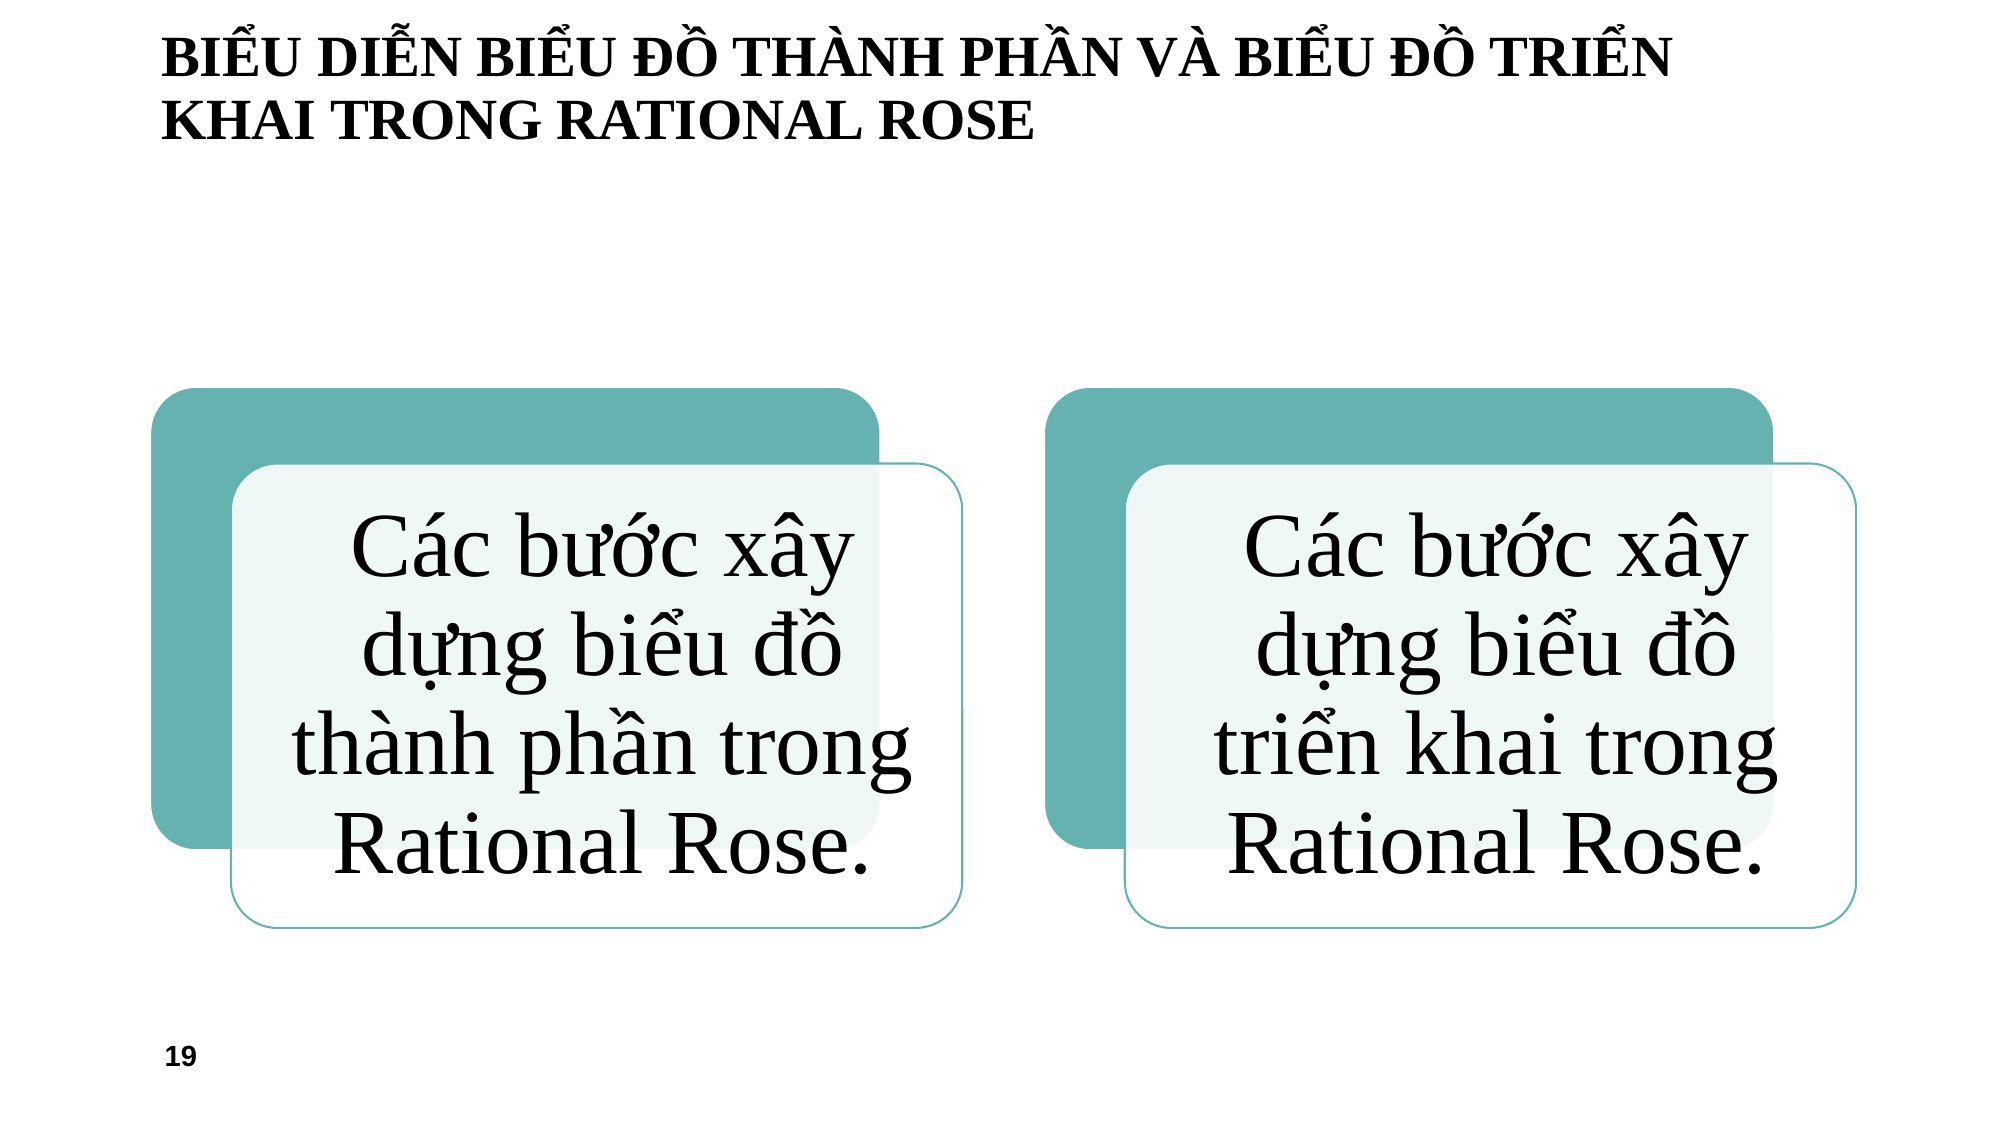

# Biểu diễn biểu đồ thành phần và biểu đồ triển khai trong Rational Rose
Các bước xây dựng biểu đồ thành phần trong Rational Rose.
Các bước xây dựng biểu đồ triển khai trong Rational Rose.
19